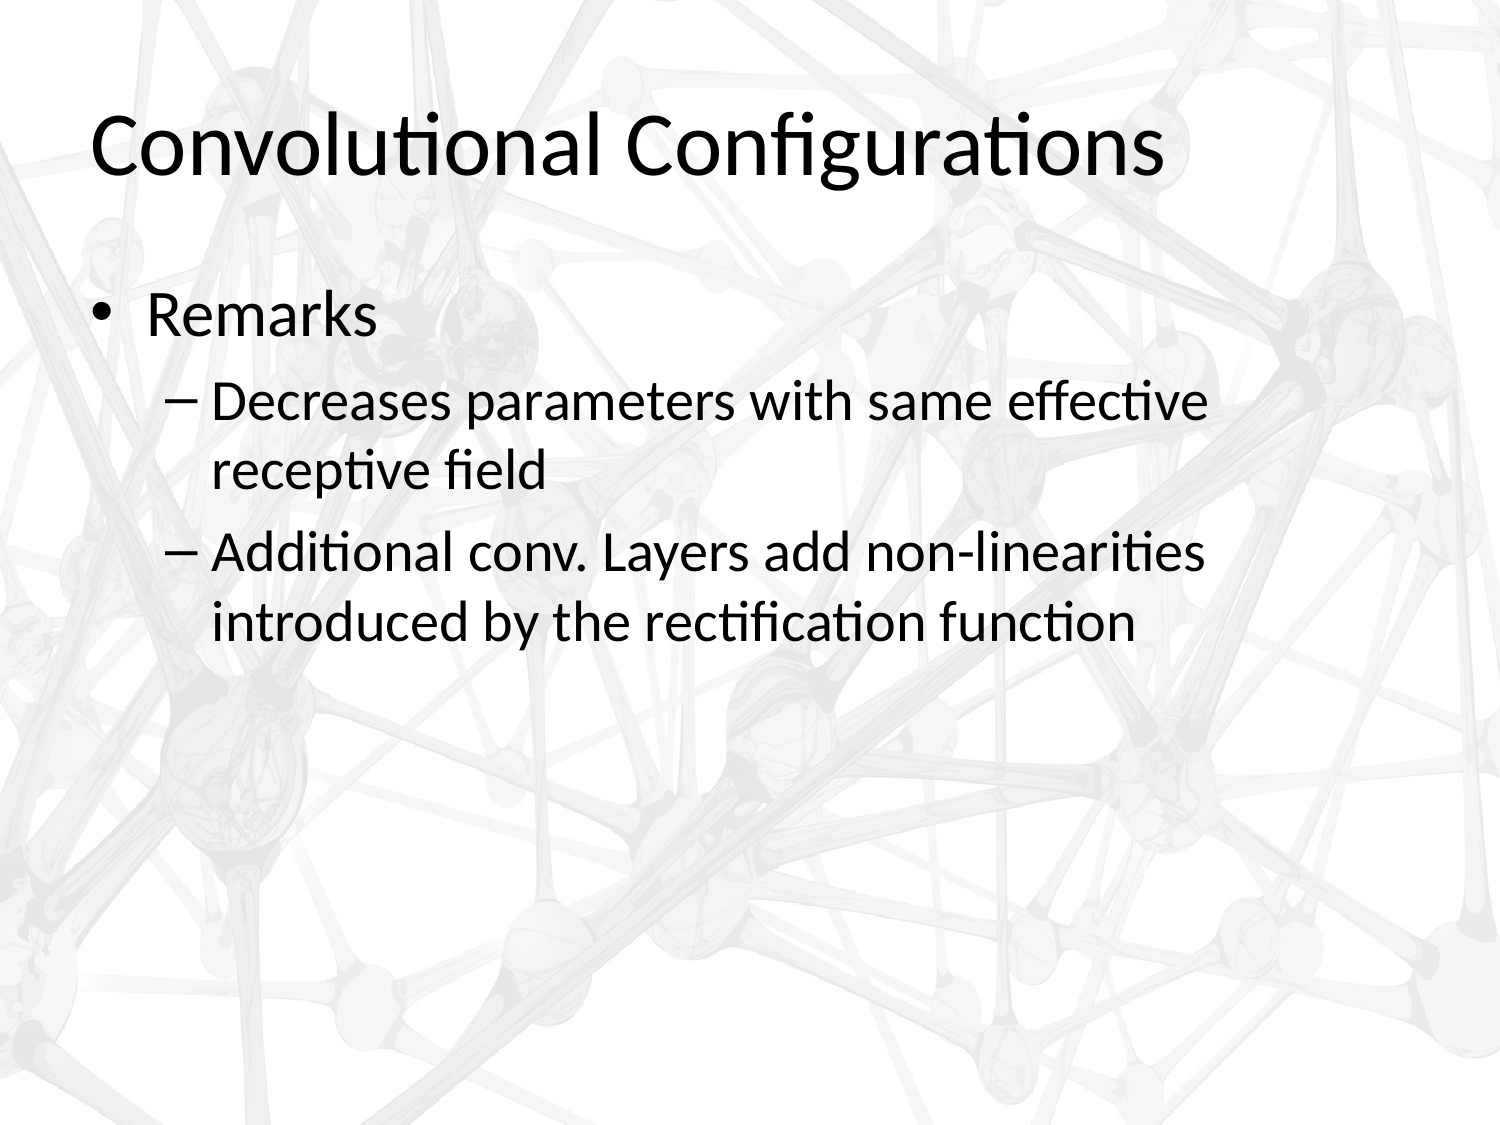

# Convolutional Configurations
Remarks
Decreases parameters with same effective receptive field
Additional conv. Layers add non-linearities introduced by the rectification function